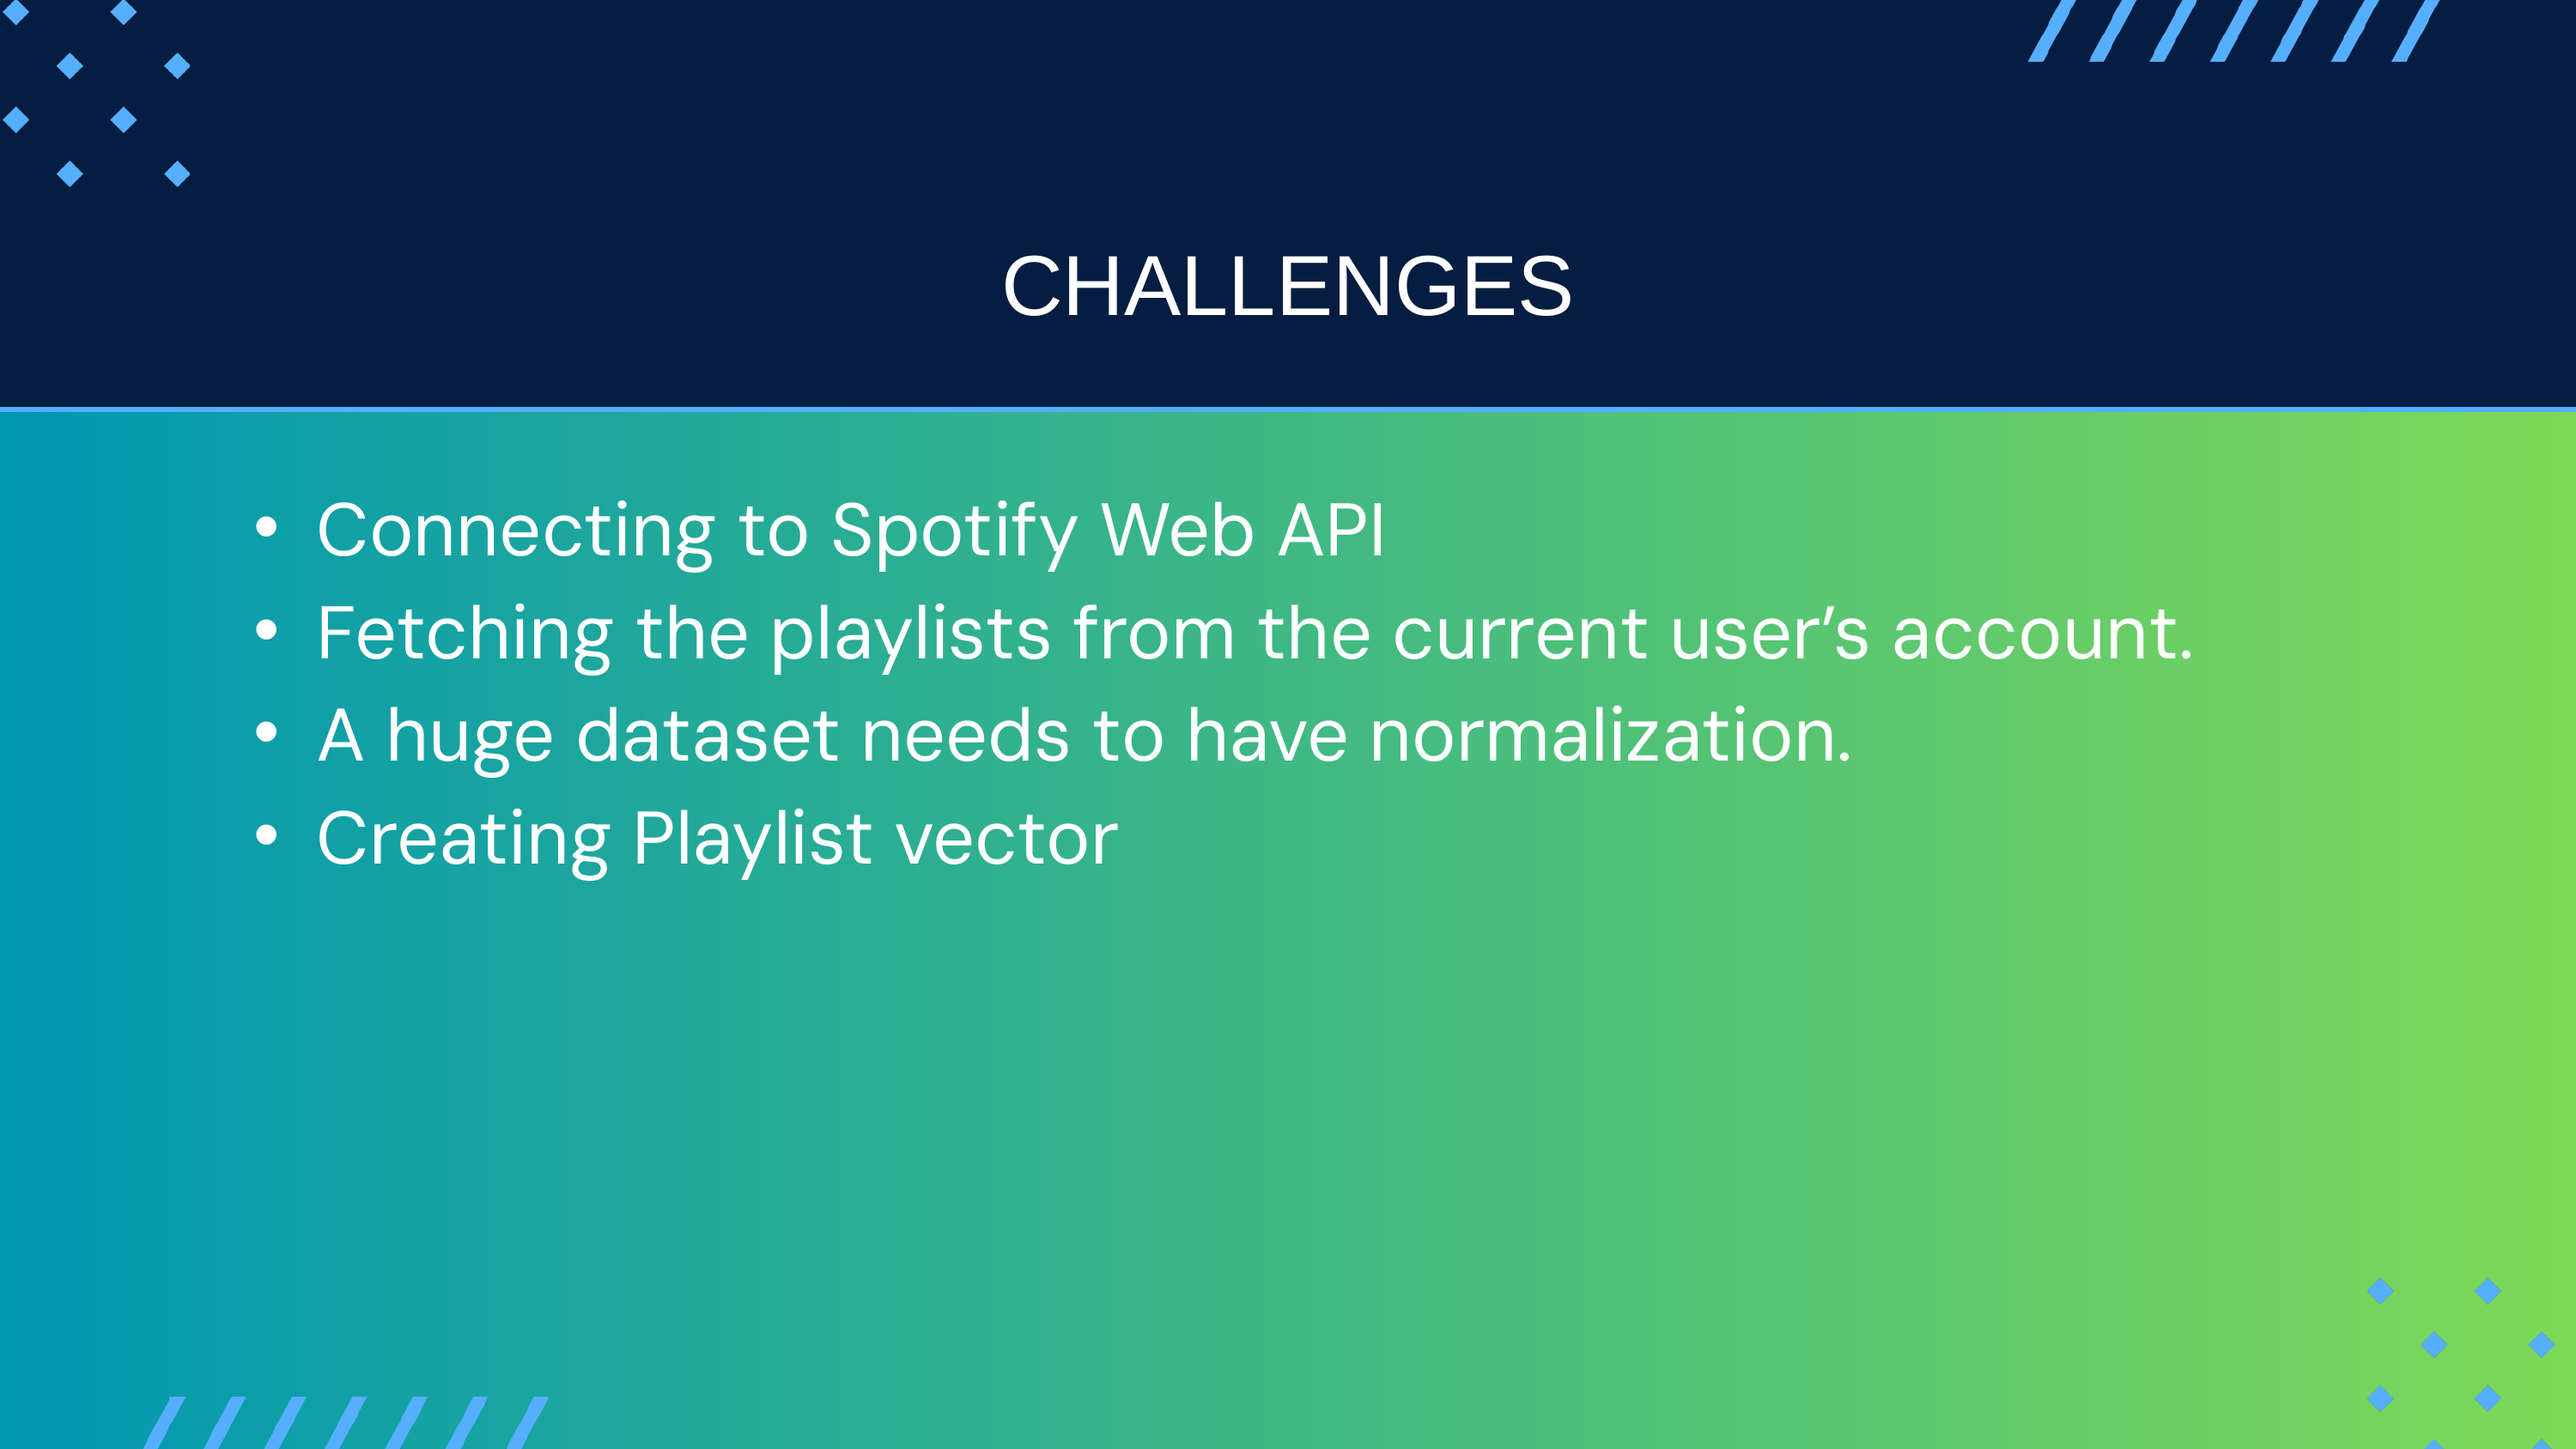

CHALLENGES
Connecting to Spotify Web API
Fetching the playlists from the current user’s account.
A huge dataset needs to have normalization.
Creating Playlist vector